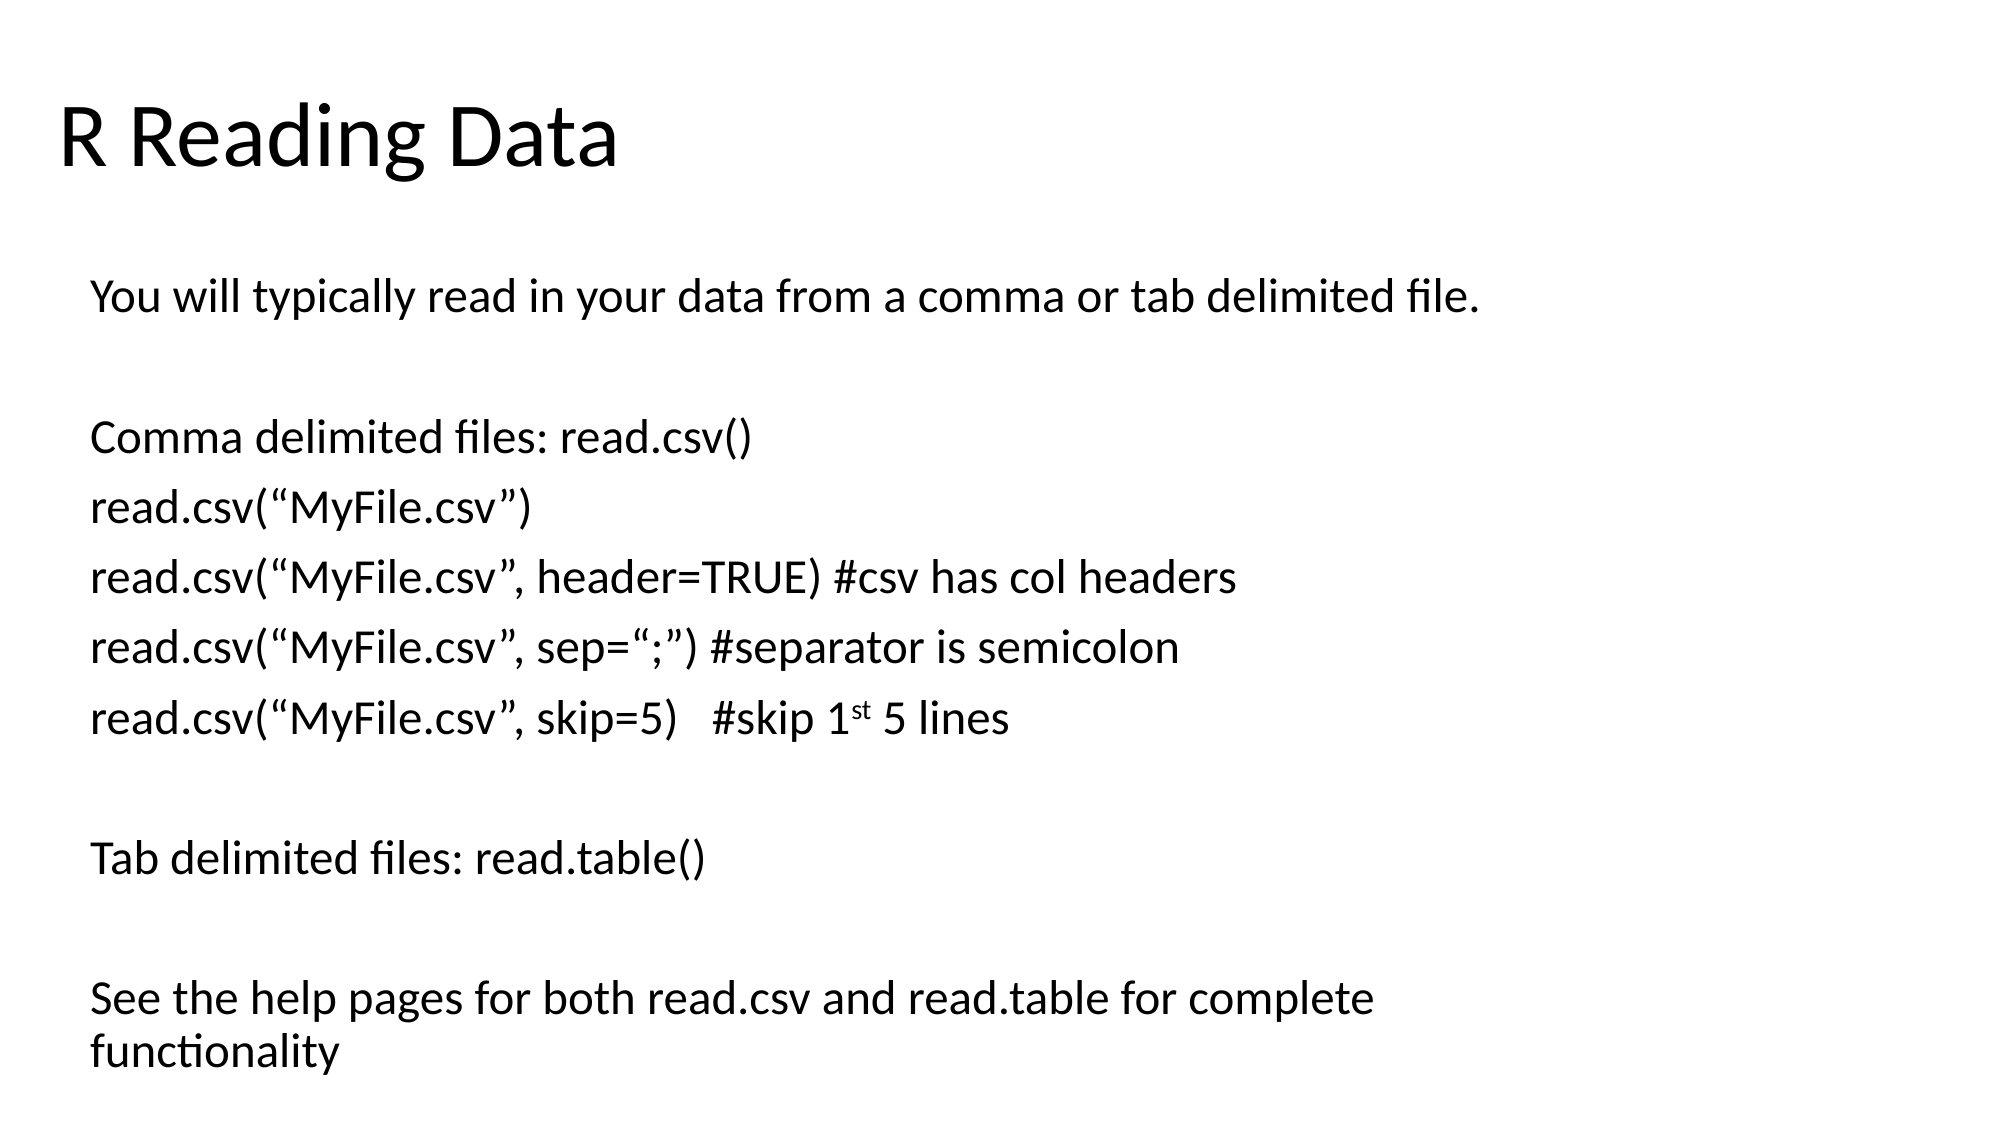

R Reading Data
You will typically read in your data from a comma or tab delimited file.

Comma delimited files: read.csv()
read.csv(“MyFile.csv”)
read.csv(“MyFile.csv”, header=TRUE) #csv has col headers
read.csv(“MyFile.csv”, sep=“;”) #separator is semicolon
read.csv(“MyFile.csv”, skip=5)   #skip 1st 5 lines

Tab delimited files: read.table()

See the help pages for both read.csv and read.table for complete functionality